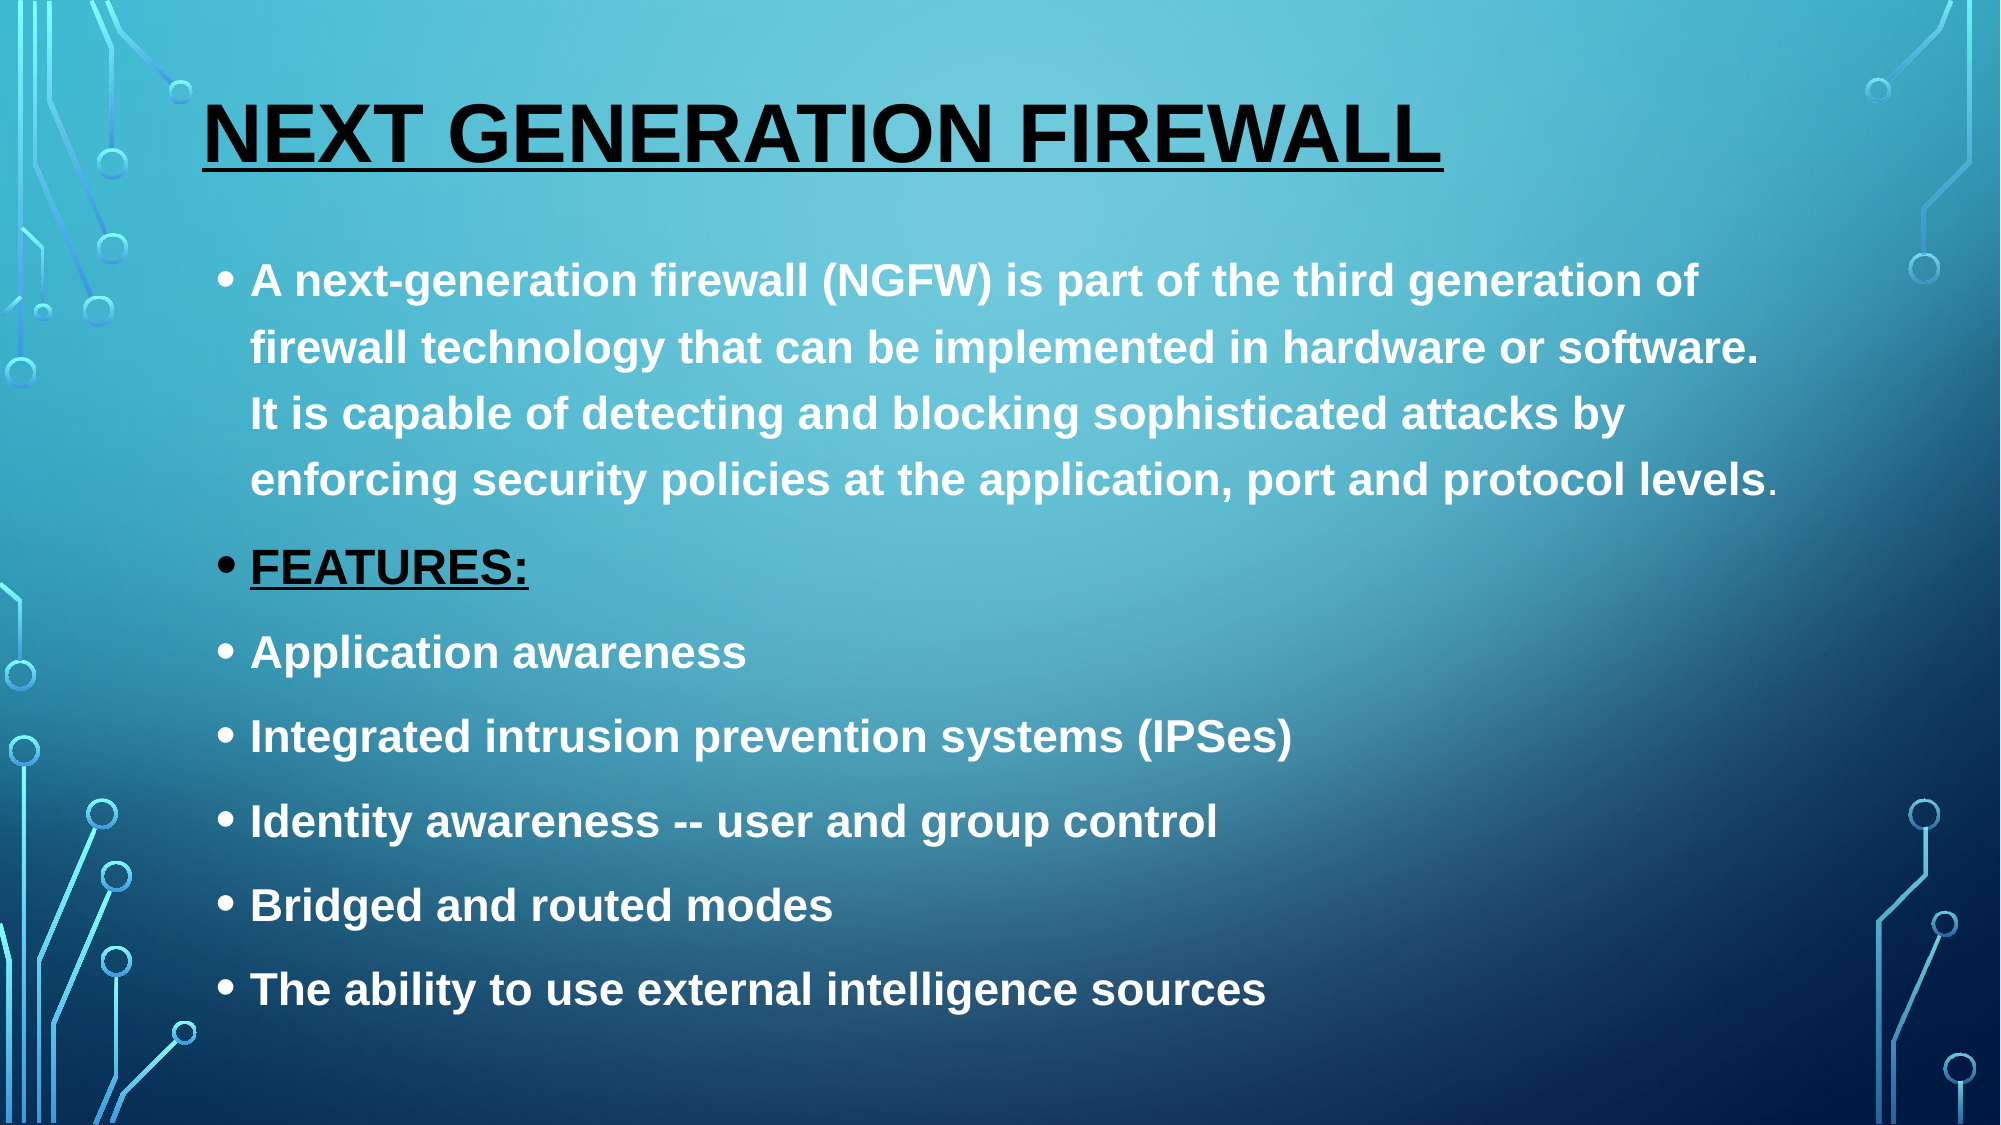

# NEXT GENERATION FIREWALL
A next-generation firewall (NGFW) is part of the third generation of firewall technology that can be implemented in hardware or software. It is capable of detecting and blocking sophisticated attacks by enforcing security policies at the application, port and protocol levels.
FEATURES:
Application awareness
Integrated intrusion prevention systems (IPSes)
Identity awareness -- user and group control
Bridged and routed modes
The ability to use external intelligence sources